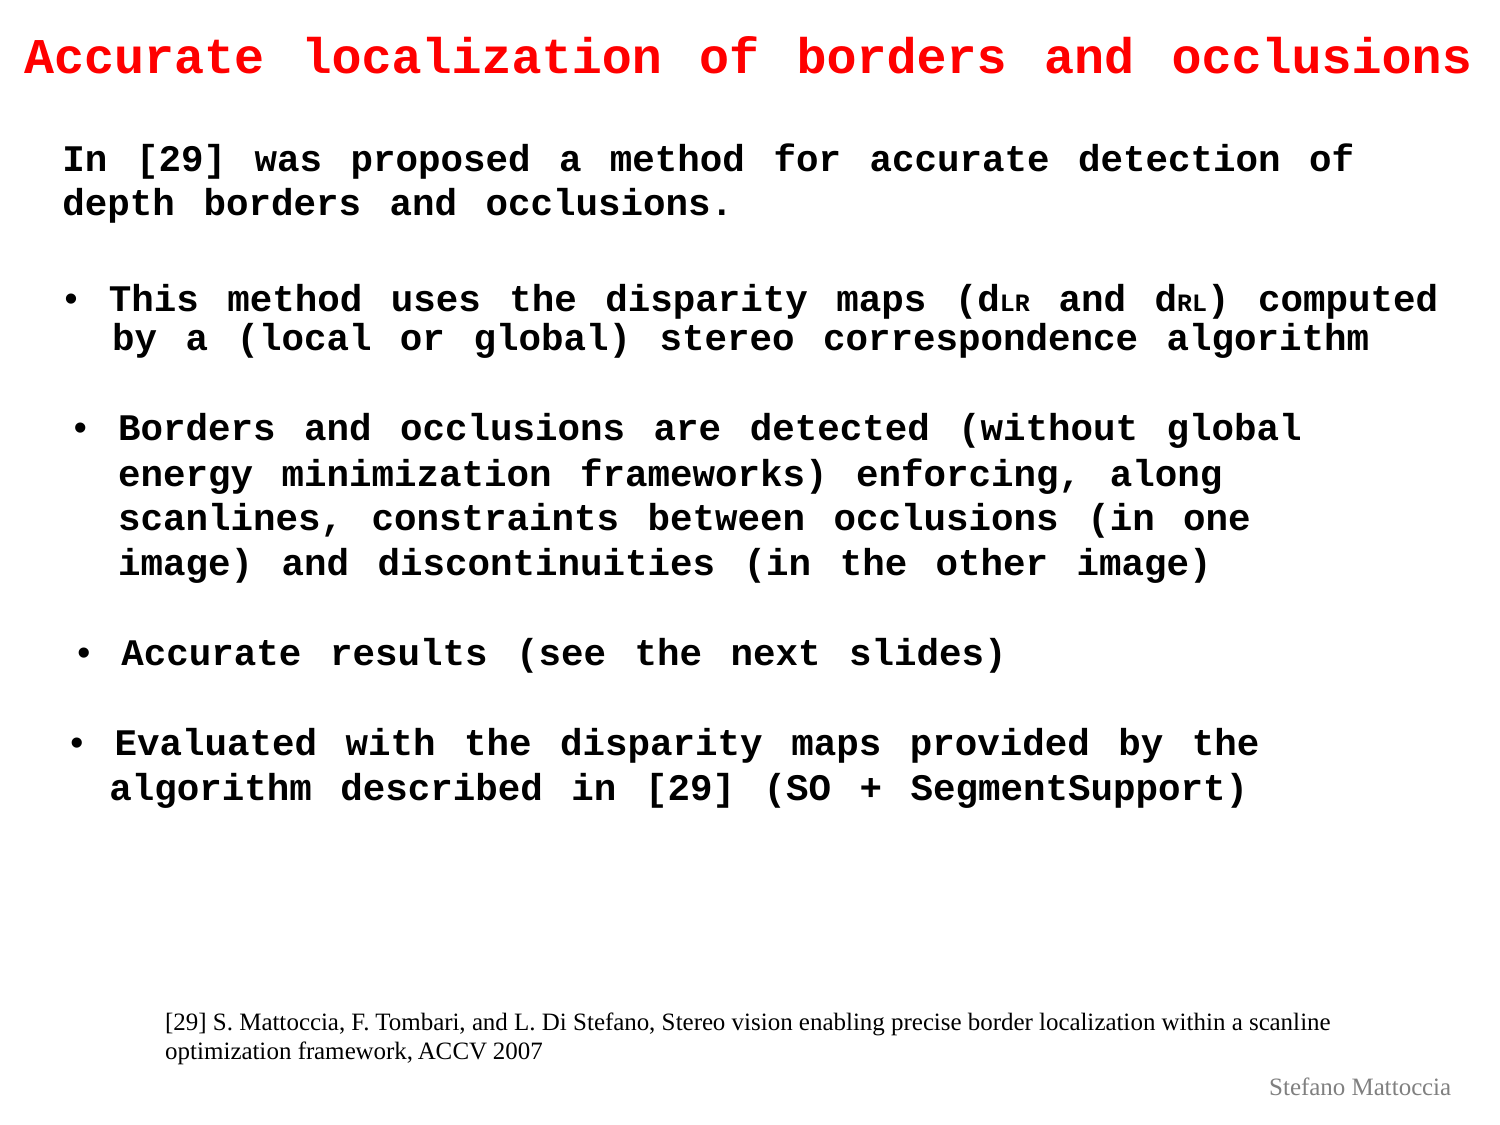

Accurate   localization   of   borders   and   occlusions
In   [29]   was   proposed   a   method   for   accurate   detection   of
depth   borders   and   occlusions.
•   This   method   uses   the   disparity   maps   (dLR   and   dRL)   computed
by   a   (local   or   global)   stereo   correspondence   algorithm
•   Borders   and   occlusions   are   detected   (without   global
energy   minimization   frameworks)   enforcing,   along
scanlines,   constraints   between   occlusions   (in   one
image)   and   discontinuities   (in   the   other   image)
•   Accurate   results   (see   the   next   slides)
•   Evaluated   with   the   disparity   maps   provided   by   the
	algorithm   described   in   [29]   (SO   +   SegmentSupport)
[29] S. Mattoccia, F. Tombari, and L. Di Stefano, Stereo vision enabling precise border localization within a scanline
optimization framework, ACCV 2007
Stefano Mattoccia